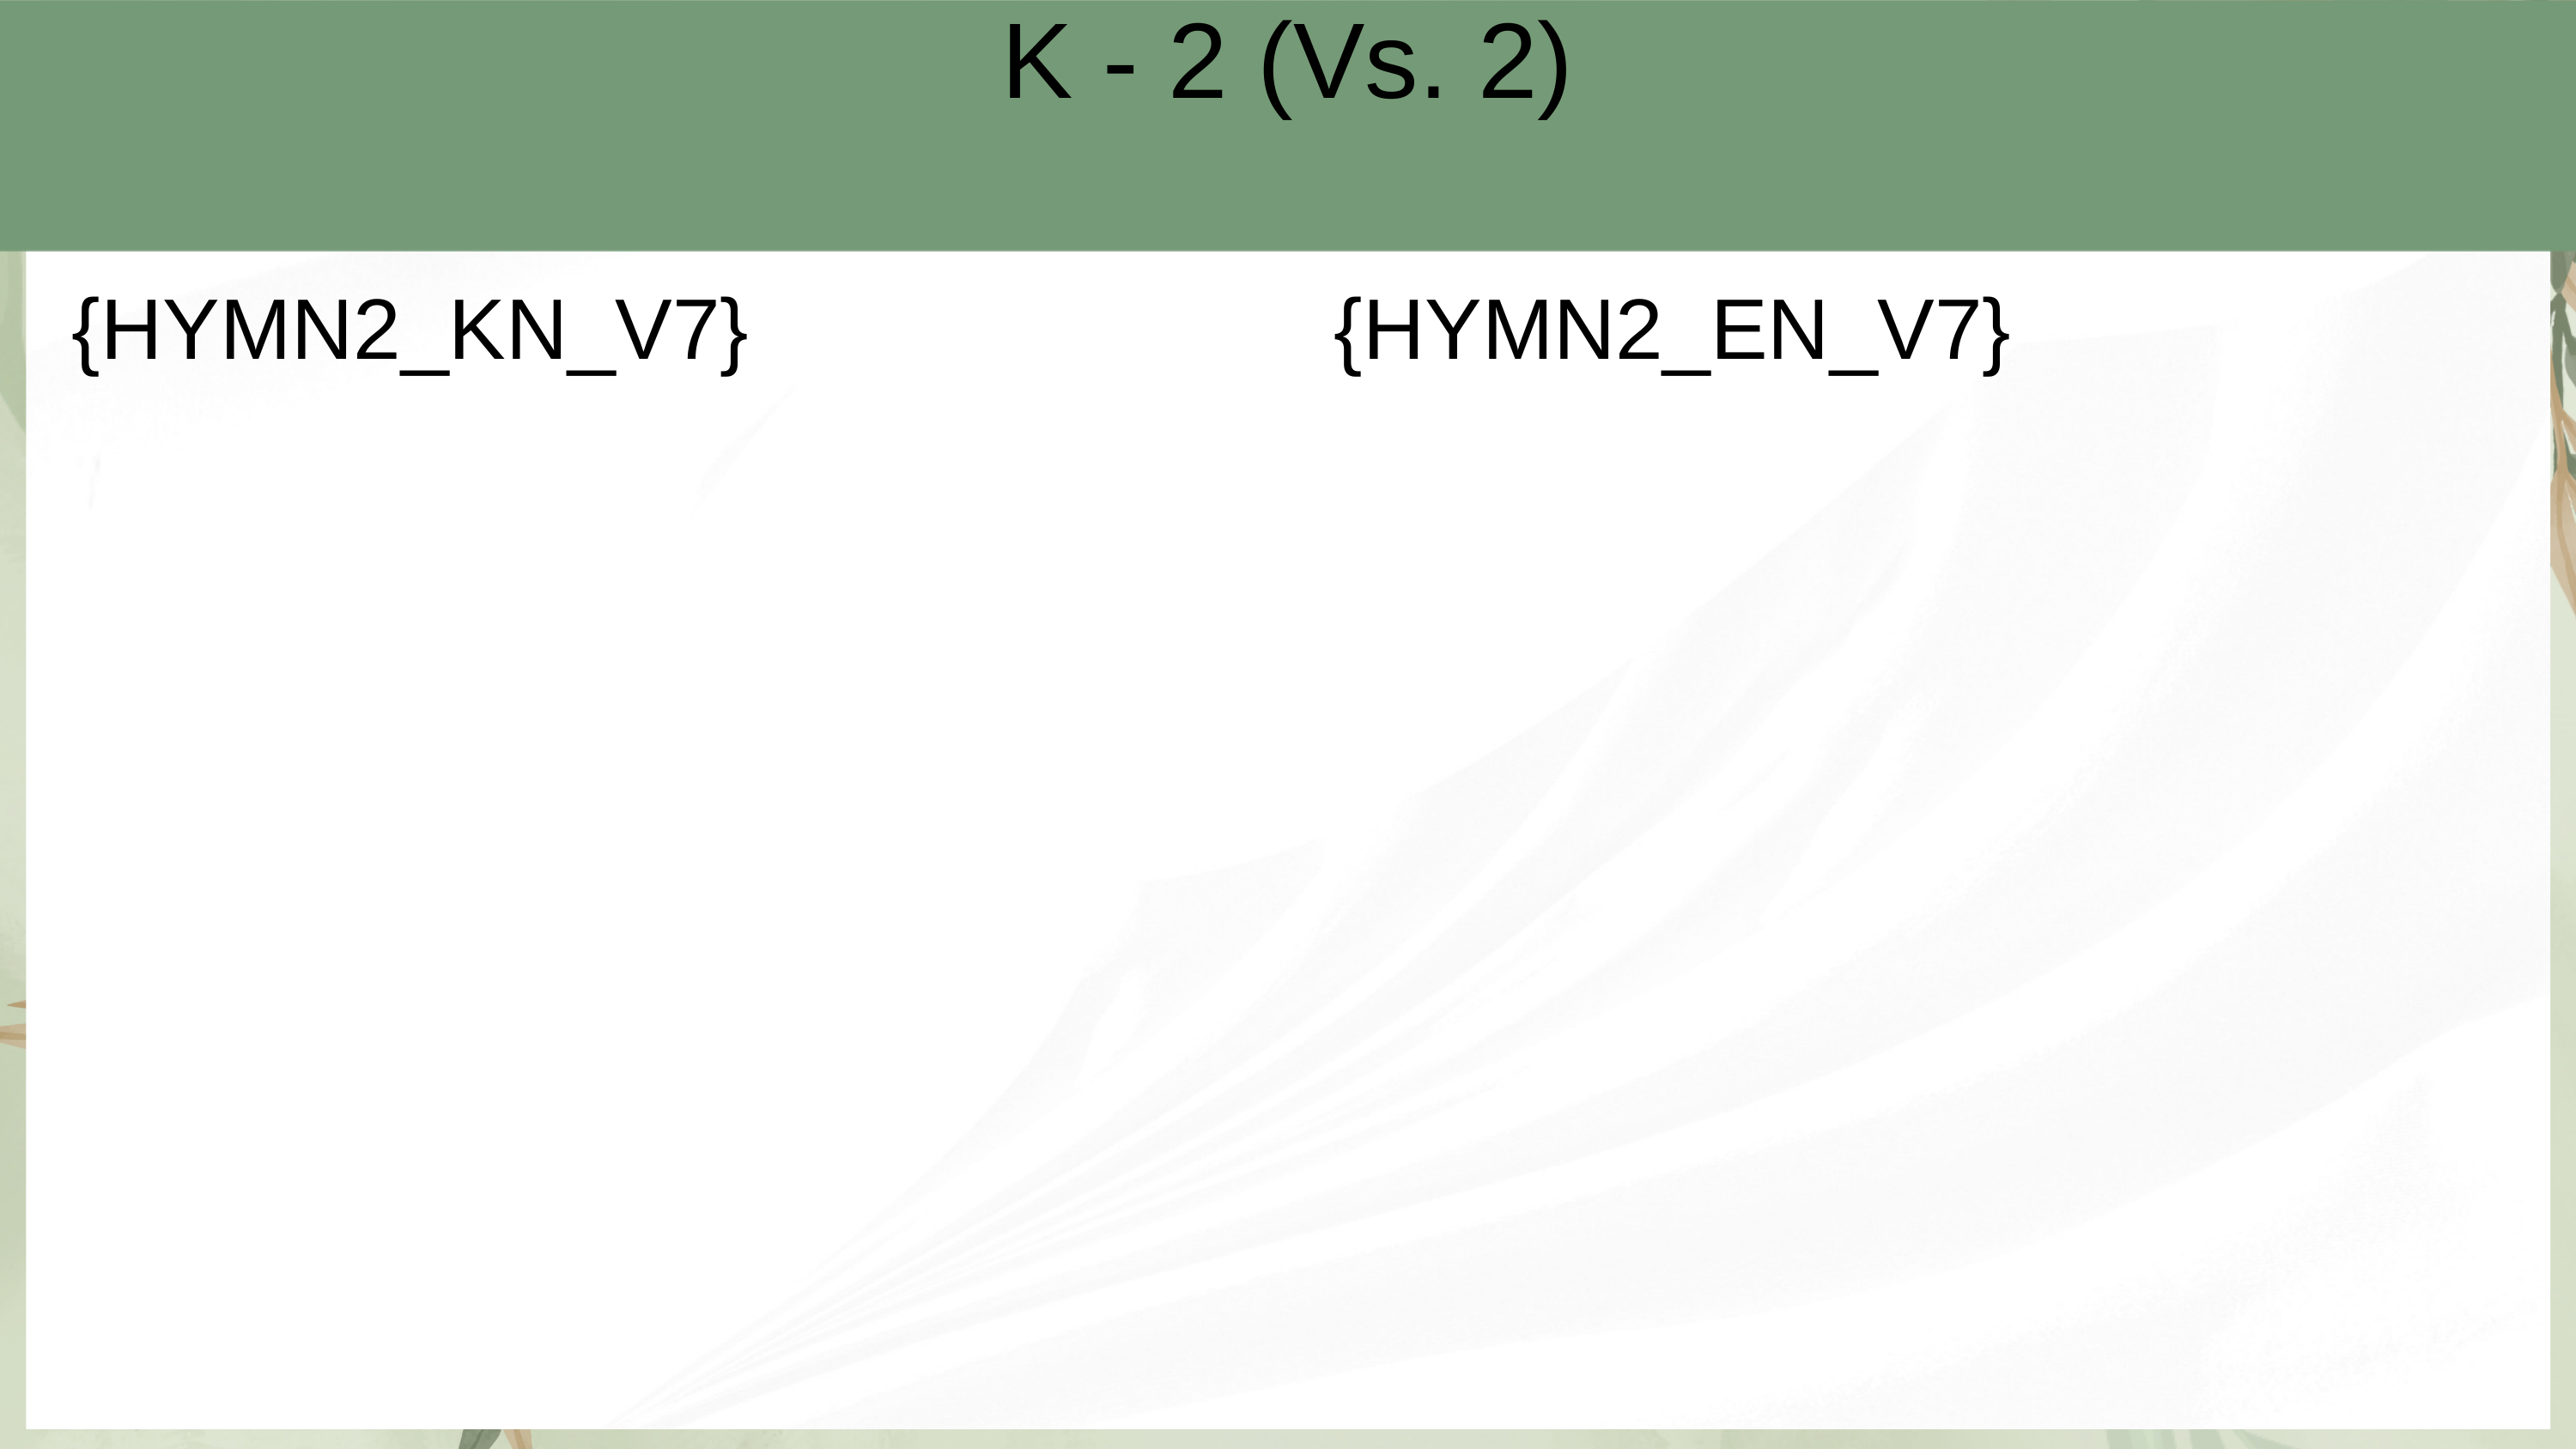

K - 2 (Vs. 2)

{HYMN2_KN_V7}

{HYMN2_EN_V7}